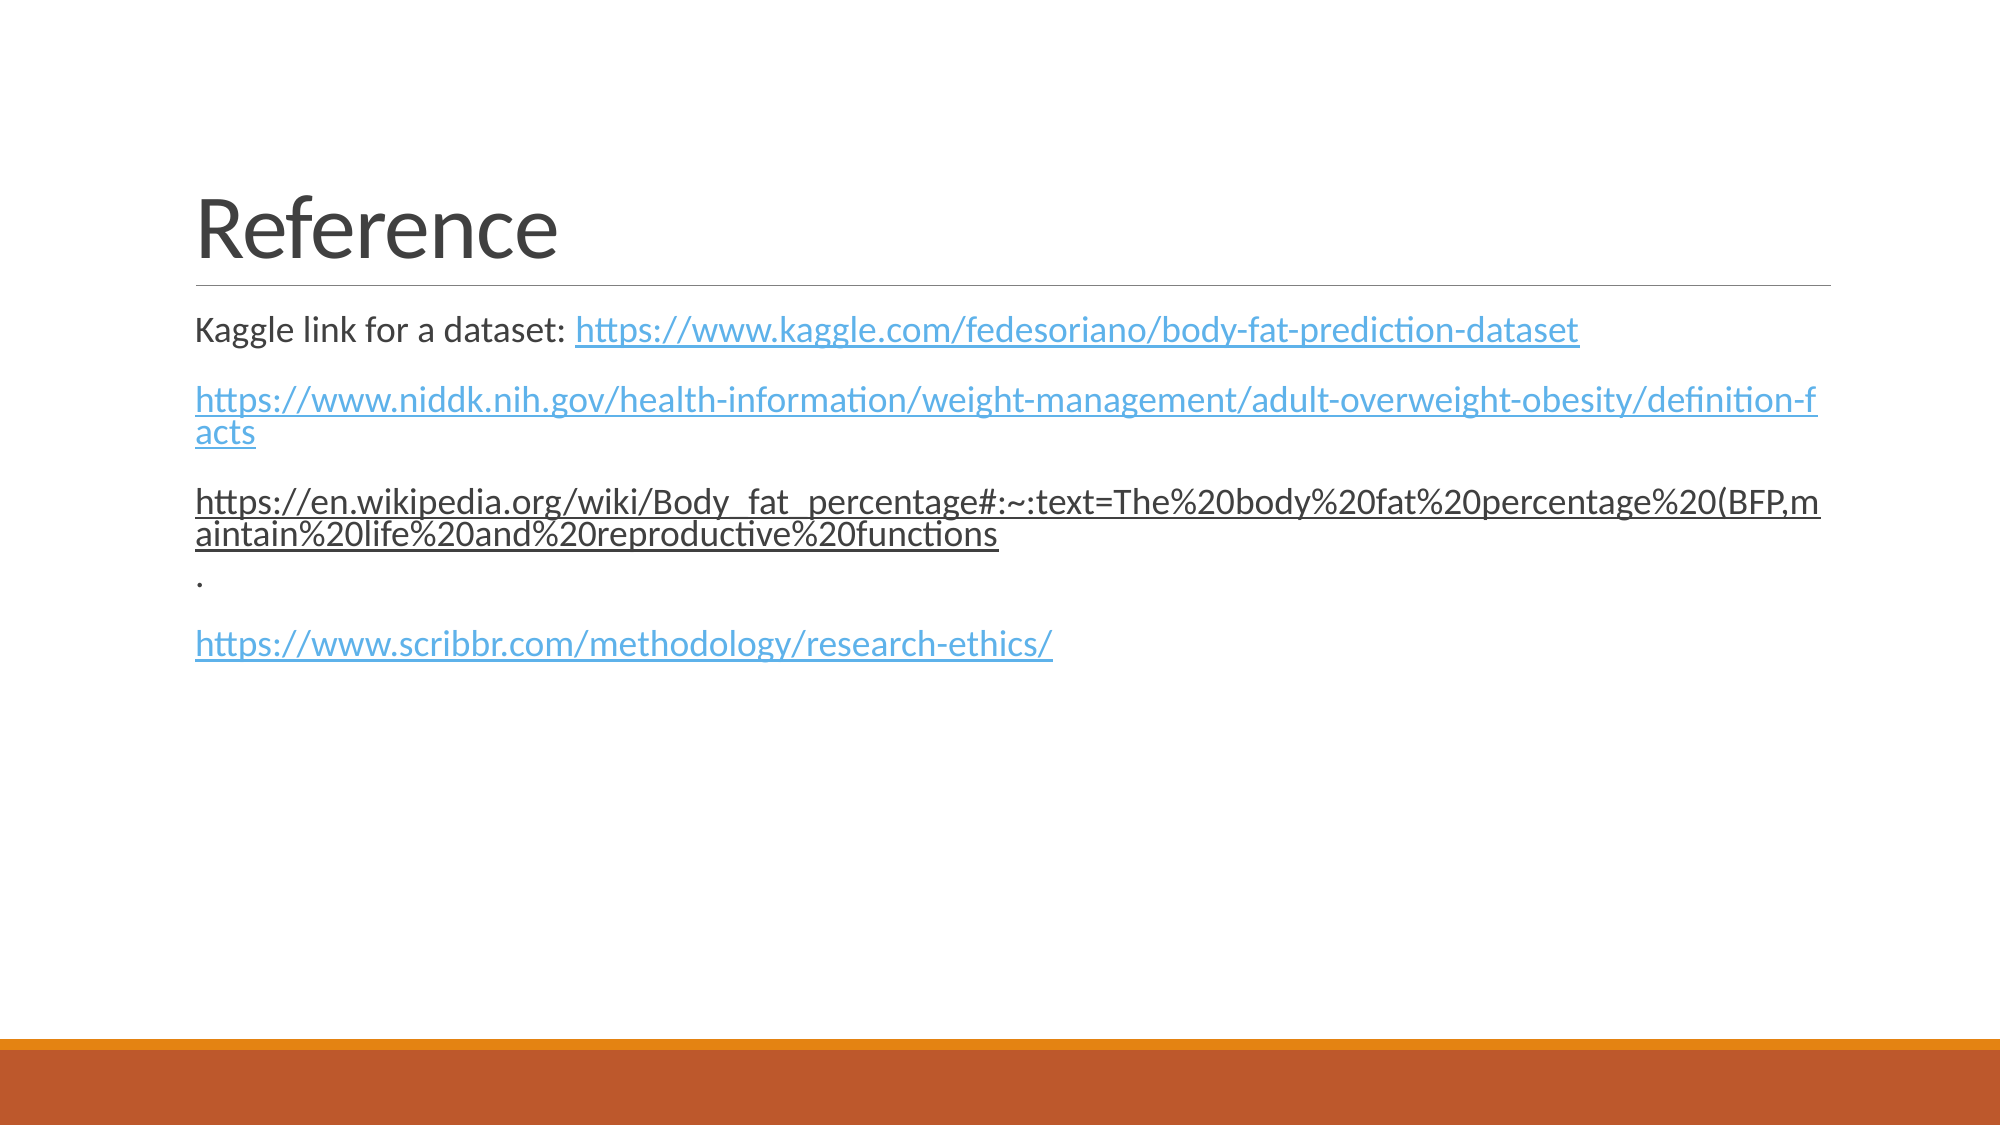

# Reference
Kaggle link for a dataset: https://www.kaggle.com/fedesoriano/body-fat-prediction-dataset
https://www.niddk.nih.gov/health-information/weight-management/adult-overweight-obesity/definition-facts
https://en.wikipedia.org/wiki/Body_fat_percentage#:~:text=The%20body%20fat%20percentage%20(BFP,maintain%20life%20and%20reproductive%20functions.
https://www.scribbr.com/methodology/research-ethics/